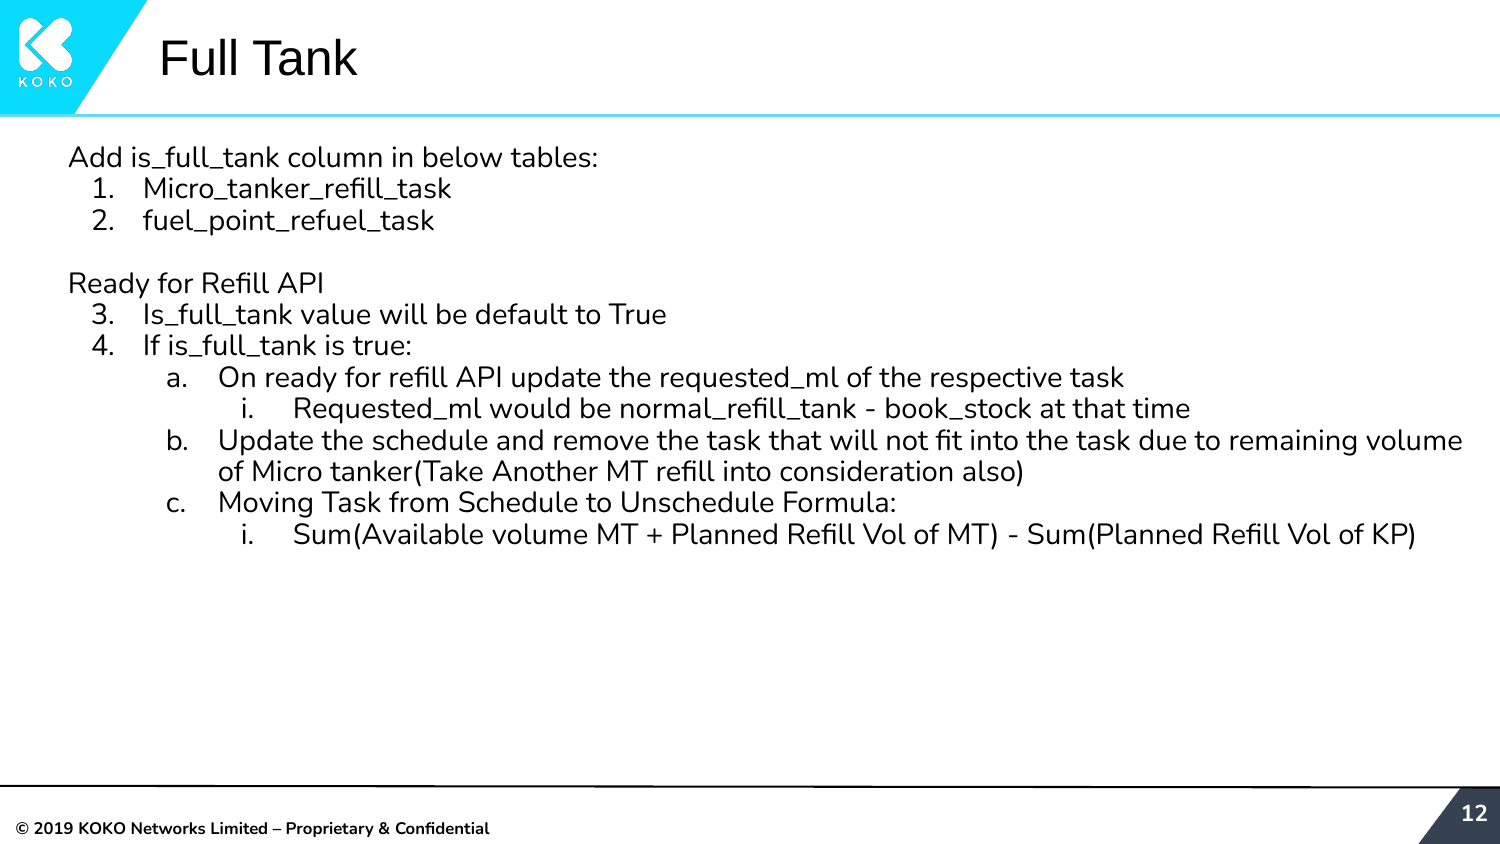

# Full Tank
Add is_full_tank column in below tables:
Micro_tanker_refill_task
fuel_point_refuel_task

Ready for Refill API
Is_full_tank value will be default to True
If is_full_tank is true:
On ready for refill API update the requested_ml of the respective task
Requested_ml would be normal_refill_tank - book_stock at that time
Update the schedule and remove the task that will not fit into the task due to remaining volume of Micro tanker(Take Another MT refill into consideration also)
Moving Task from Schedule to Unschedule Formula:
Sum(Available volume MT + Planned Refill Vol of MT) - Sum(Planned Refill Vol of KP)
12